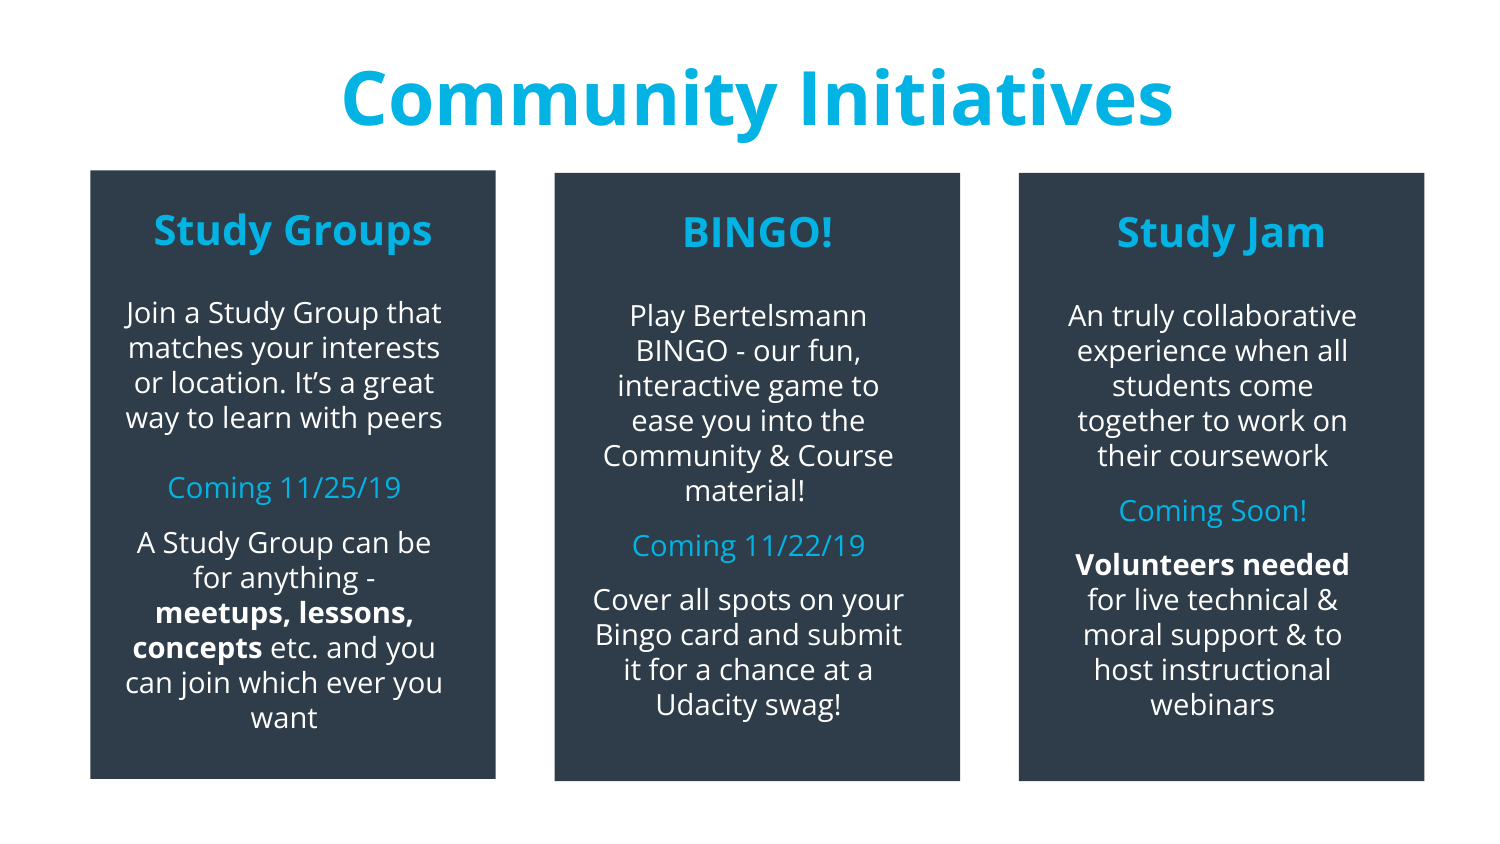

# Community Initiatives

Study Groups
BINGO!
Study Jam
Join a Study Group that matches your interests or location. It’s a great way to learn with peers

Coming 11/25/19

A Study Group can be for anything - meetups, lessons, concepts etc. and you can join which ever you want
Play Bertelsmann BINGO - our fun, interactive game to ease you into the Community & Course material!

Coming 11/22/19

Cover all spots on your Bingo card and submit it for a chance at a Udacity swag!
An truly collaborative experience when all students come together to work on their coursework

Coming Soon!

Volunteers needed for live technical & moral support & to host instructional webinars